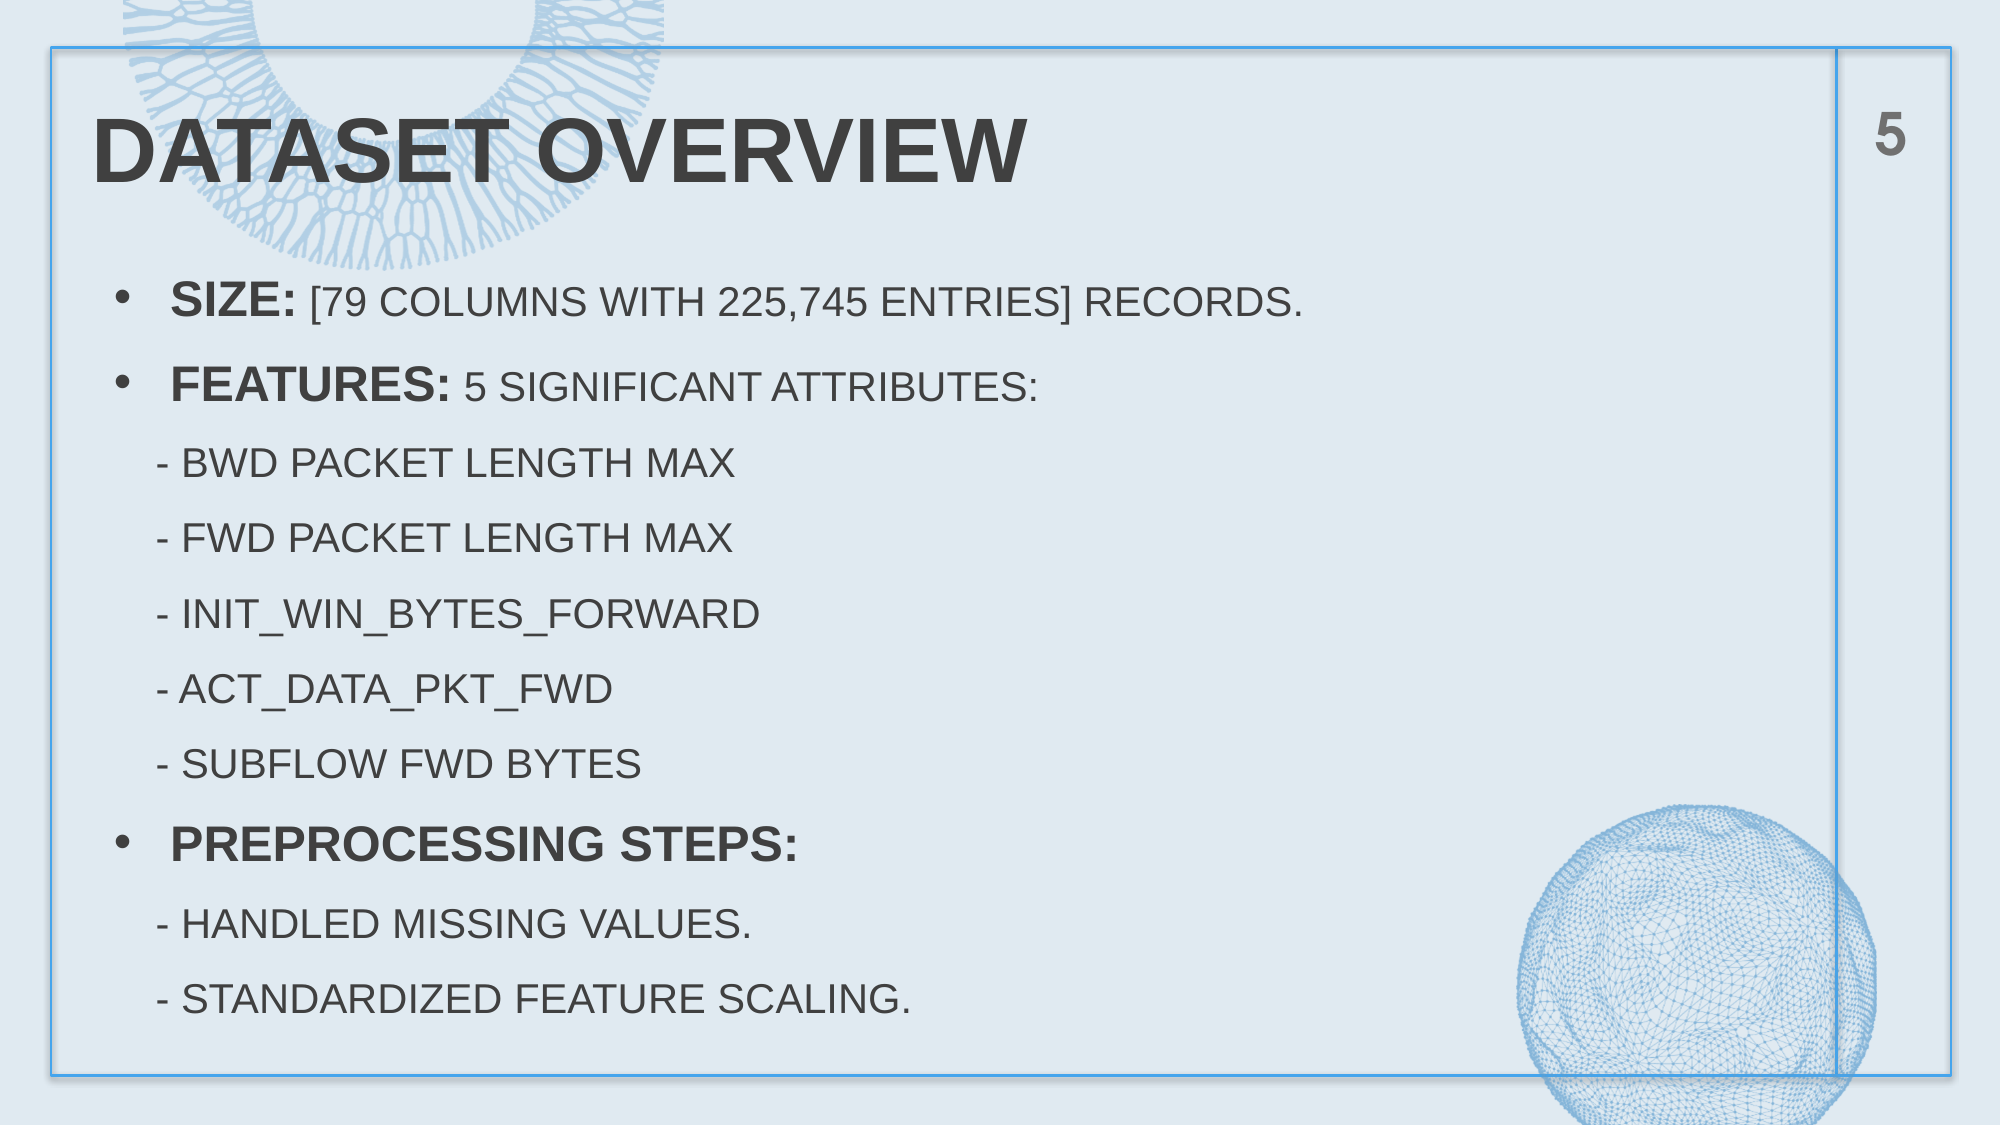

5
# Dataset Overview
Size: [79 columns with 225,745 entries] records.
Features: 5 significant attributes:
 - Bwd Packet Length Max
 - Fwd Packet Length Max
 - Init_Win_bytes_forward
 - act_data_pkt_fwd
 - Subflow Fwd Bytes
Preprocessing Steps:
 - Handled missing values.
 - Standardized feature scaling.